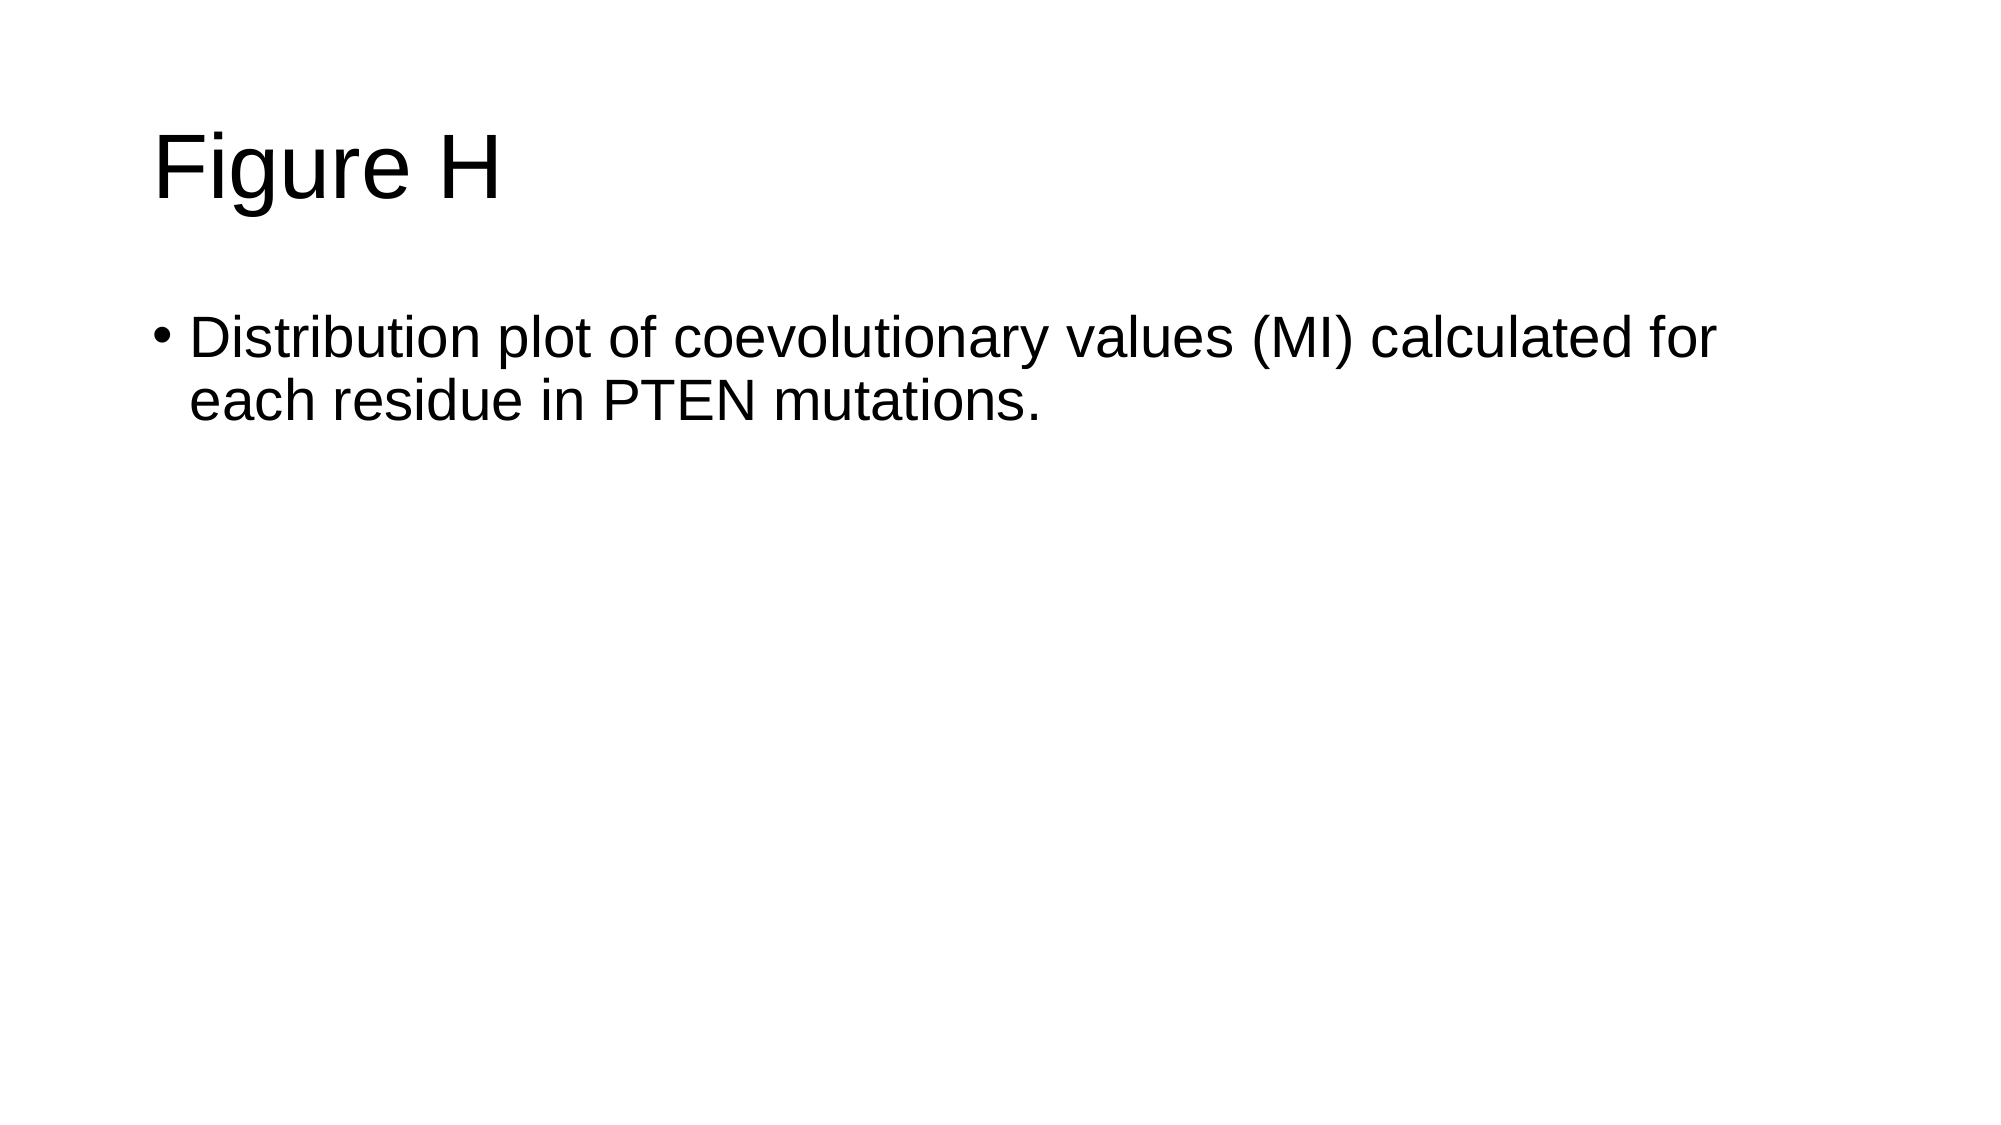

# Figure H
Distribution plot of coevolutionary values (MI) calculated for each residue in PTEN mutations.